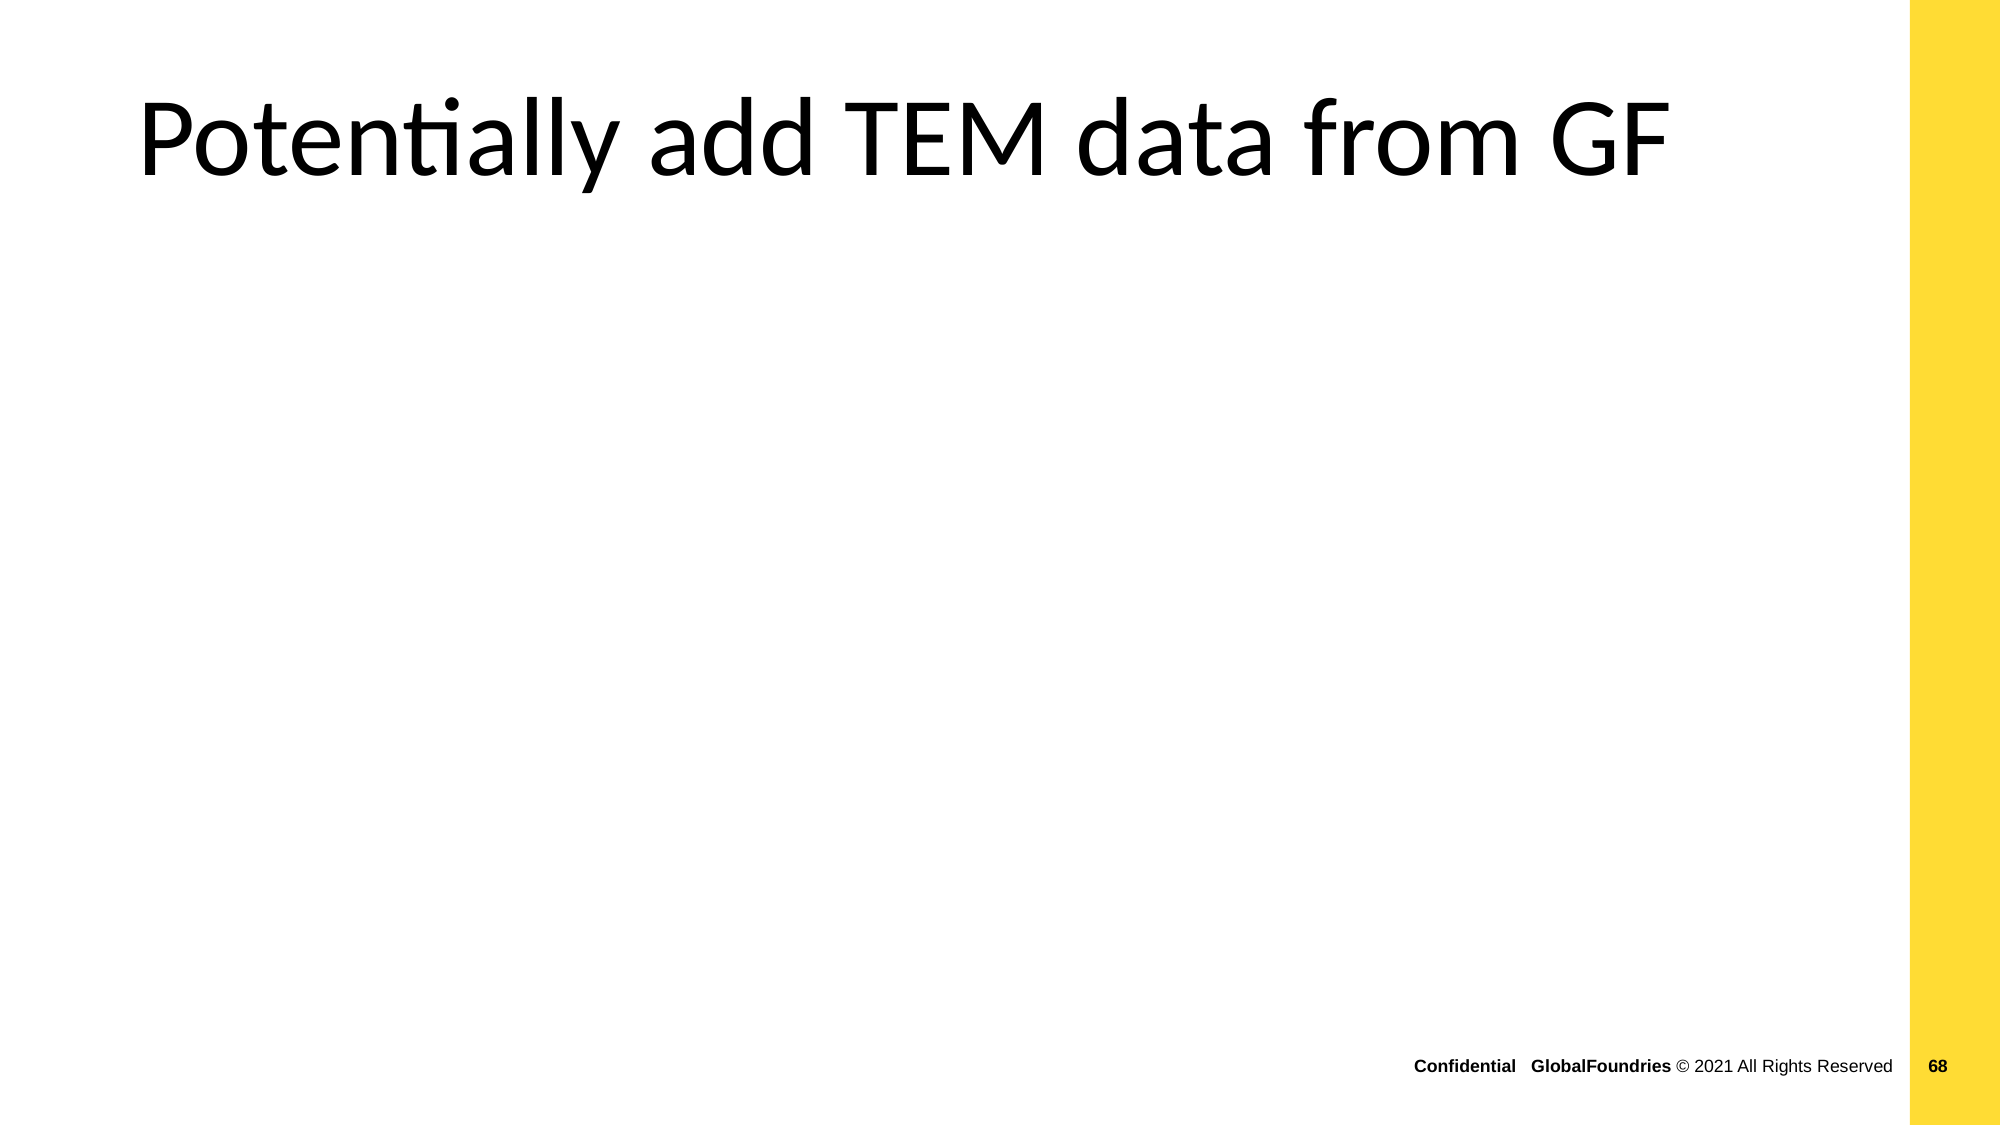

# Potentially add TEM data from GF